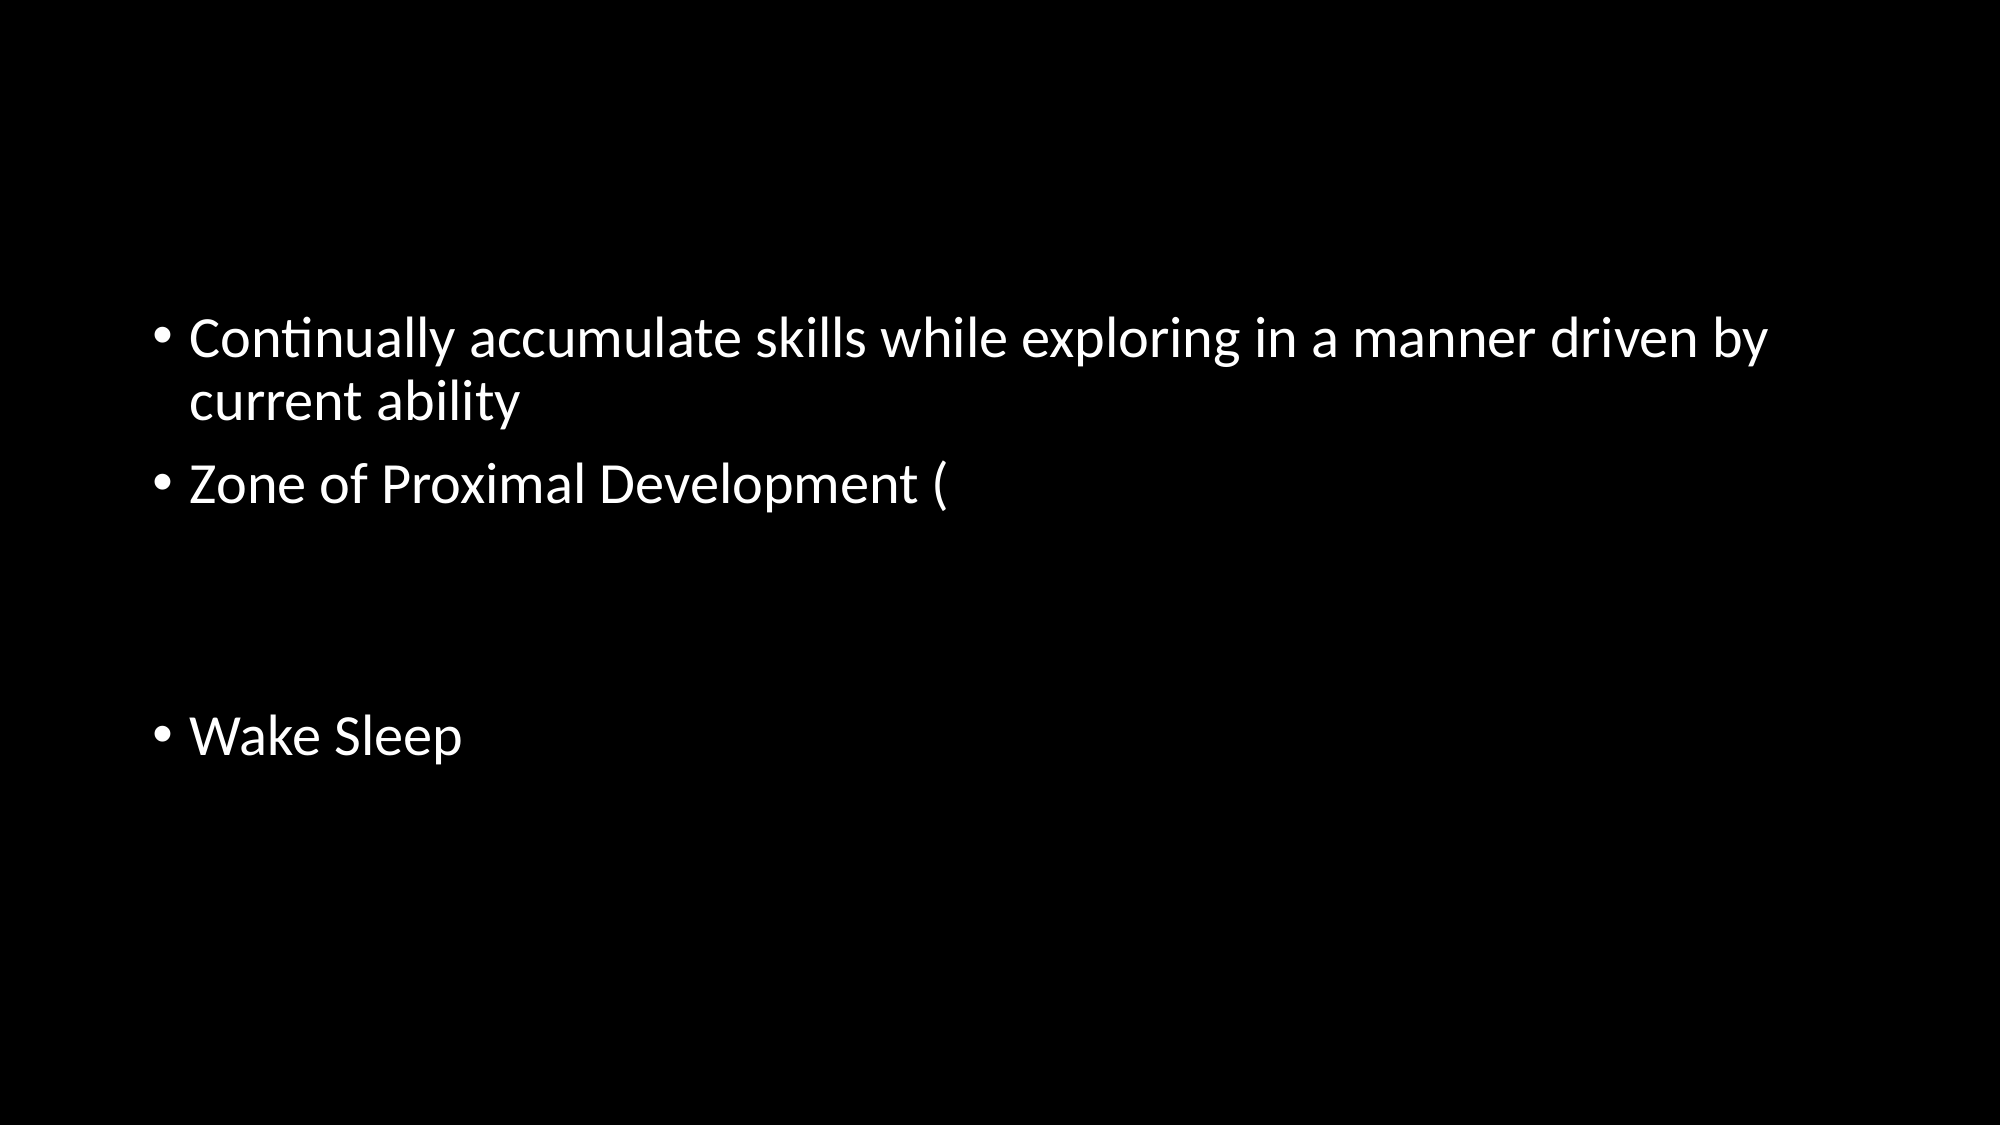

#
Continually accumulate skills while exploring in a manner driven by current ability
Zone of Proximal Development (

Wake Sleep